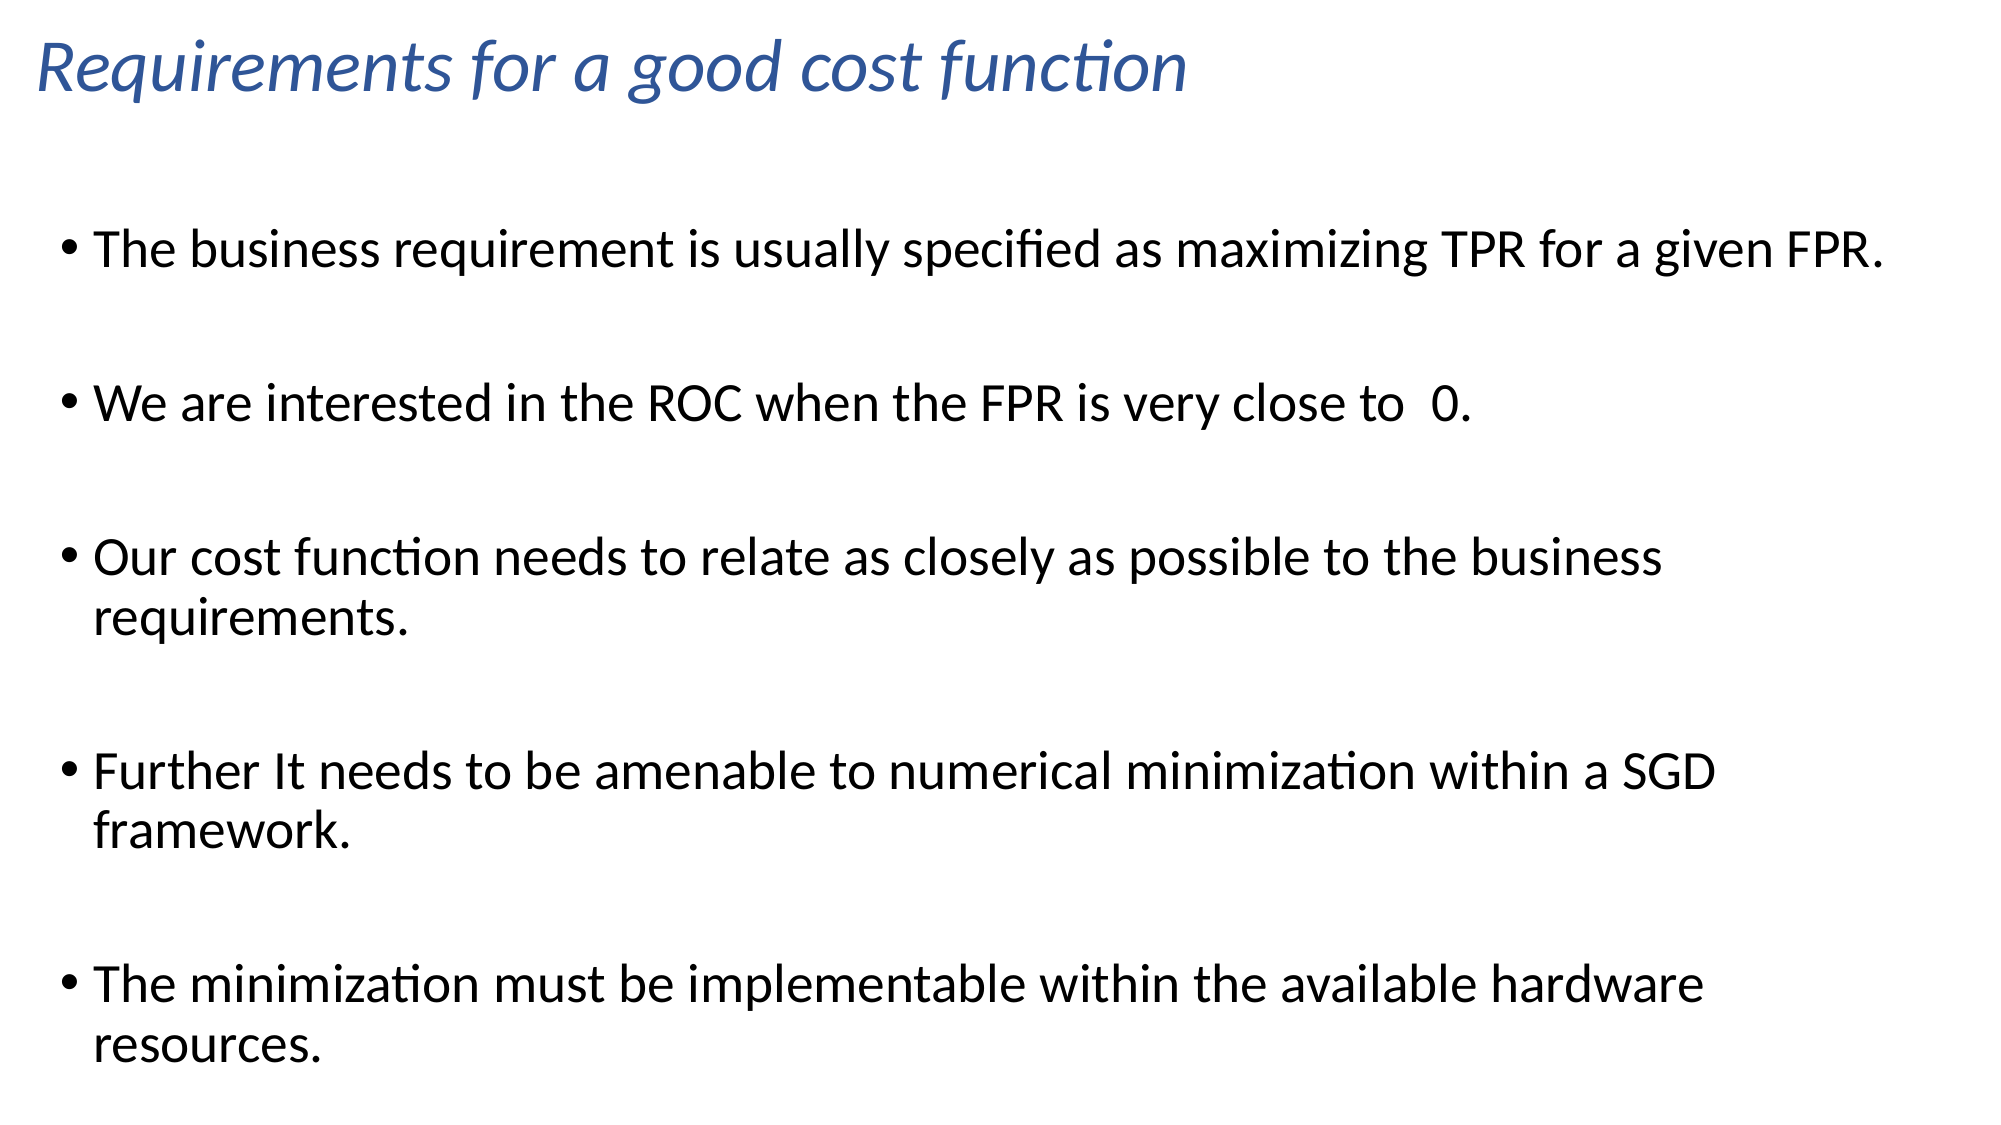

# Requirements for a good cost function

The business requirement is usually specified as maximizing TPR for a given FPR.

We are interested in the ROC when the FPR is very close to  0.

Our cost function needs to relate as closely as possible to the business requirements.

Further It needs to be amenable to numerical minimization within a SGD framework.

The minimization must be implementable within the available hardware resources.